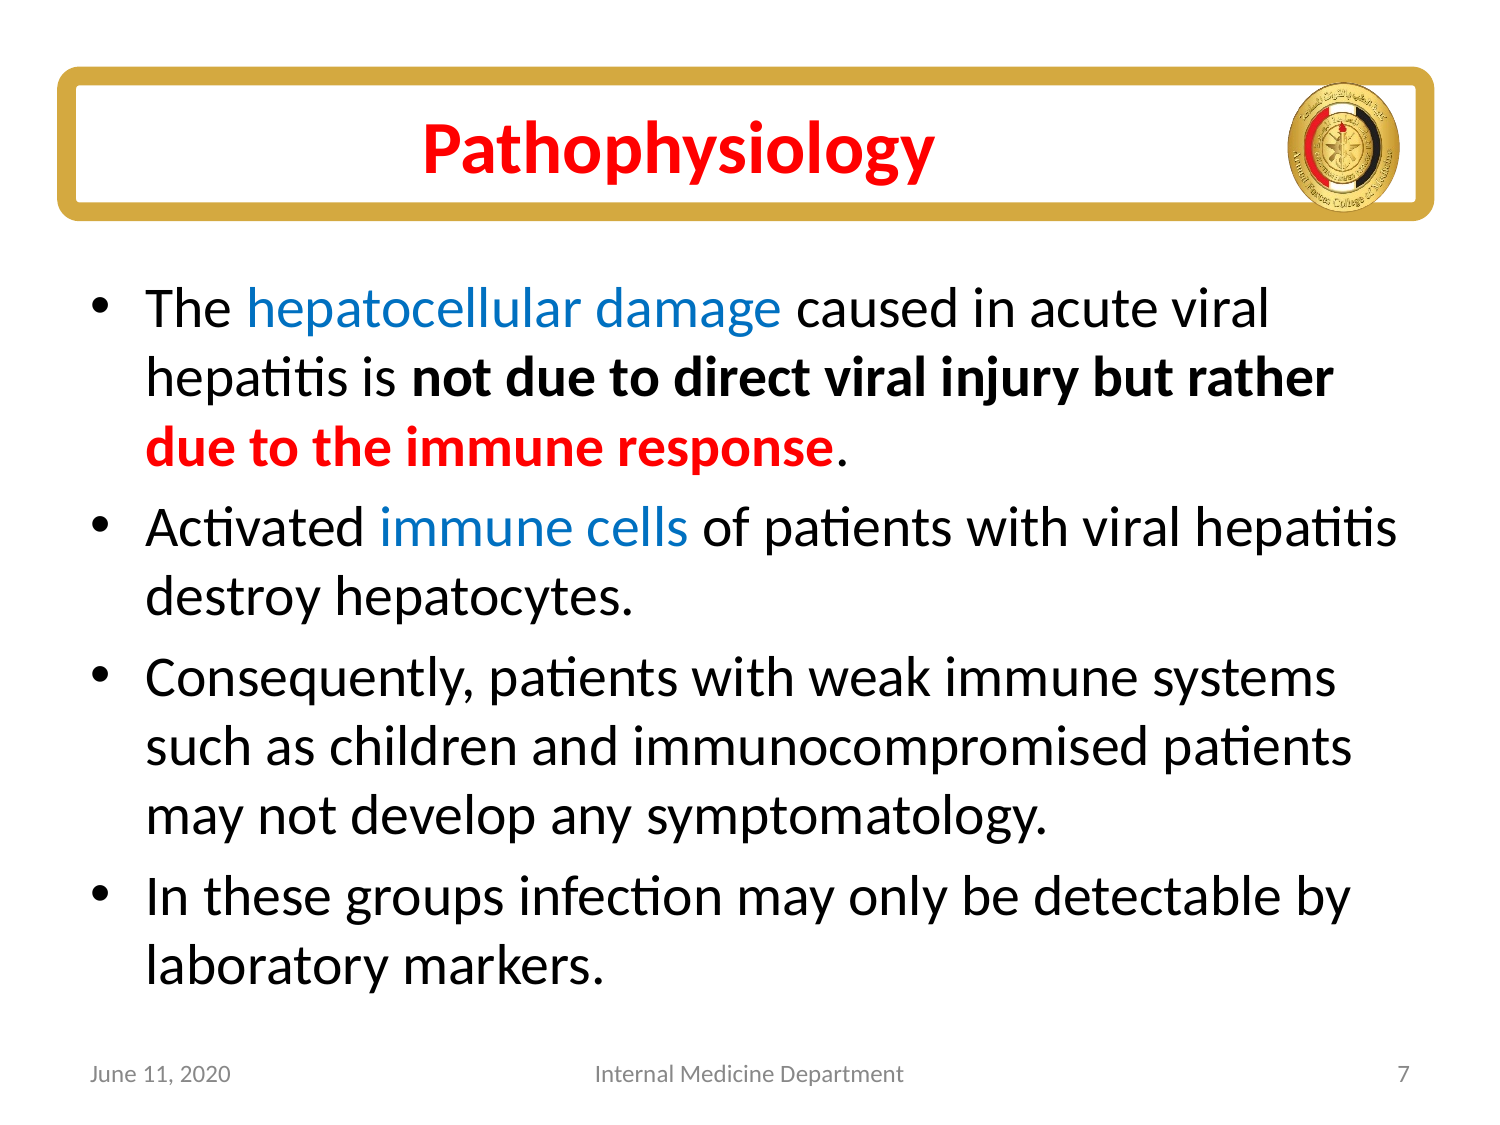

# Pathophysiology
The hepatocellular damage caused in acute viral hepatitis is not due to direct viral injury but rather due to the immune response.
Activated immune cells of patients with viral hepatitis destroy hepatocytes.
Consequently, patients with weak immune systems such as children and immunocompromised patients may not develop any symptomatology.
In these groups infection may only be detectable by laboratory markers.

June 11, 2020
Internal Medicine Department
7